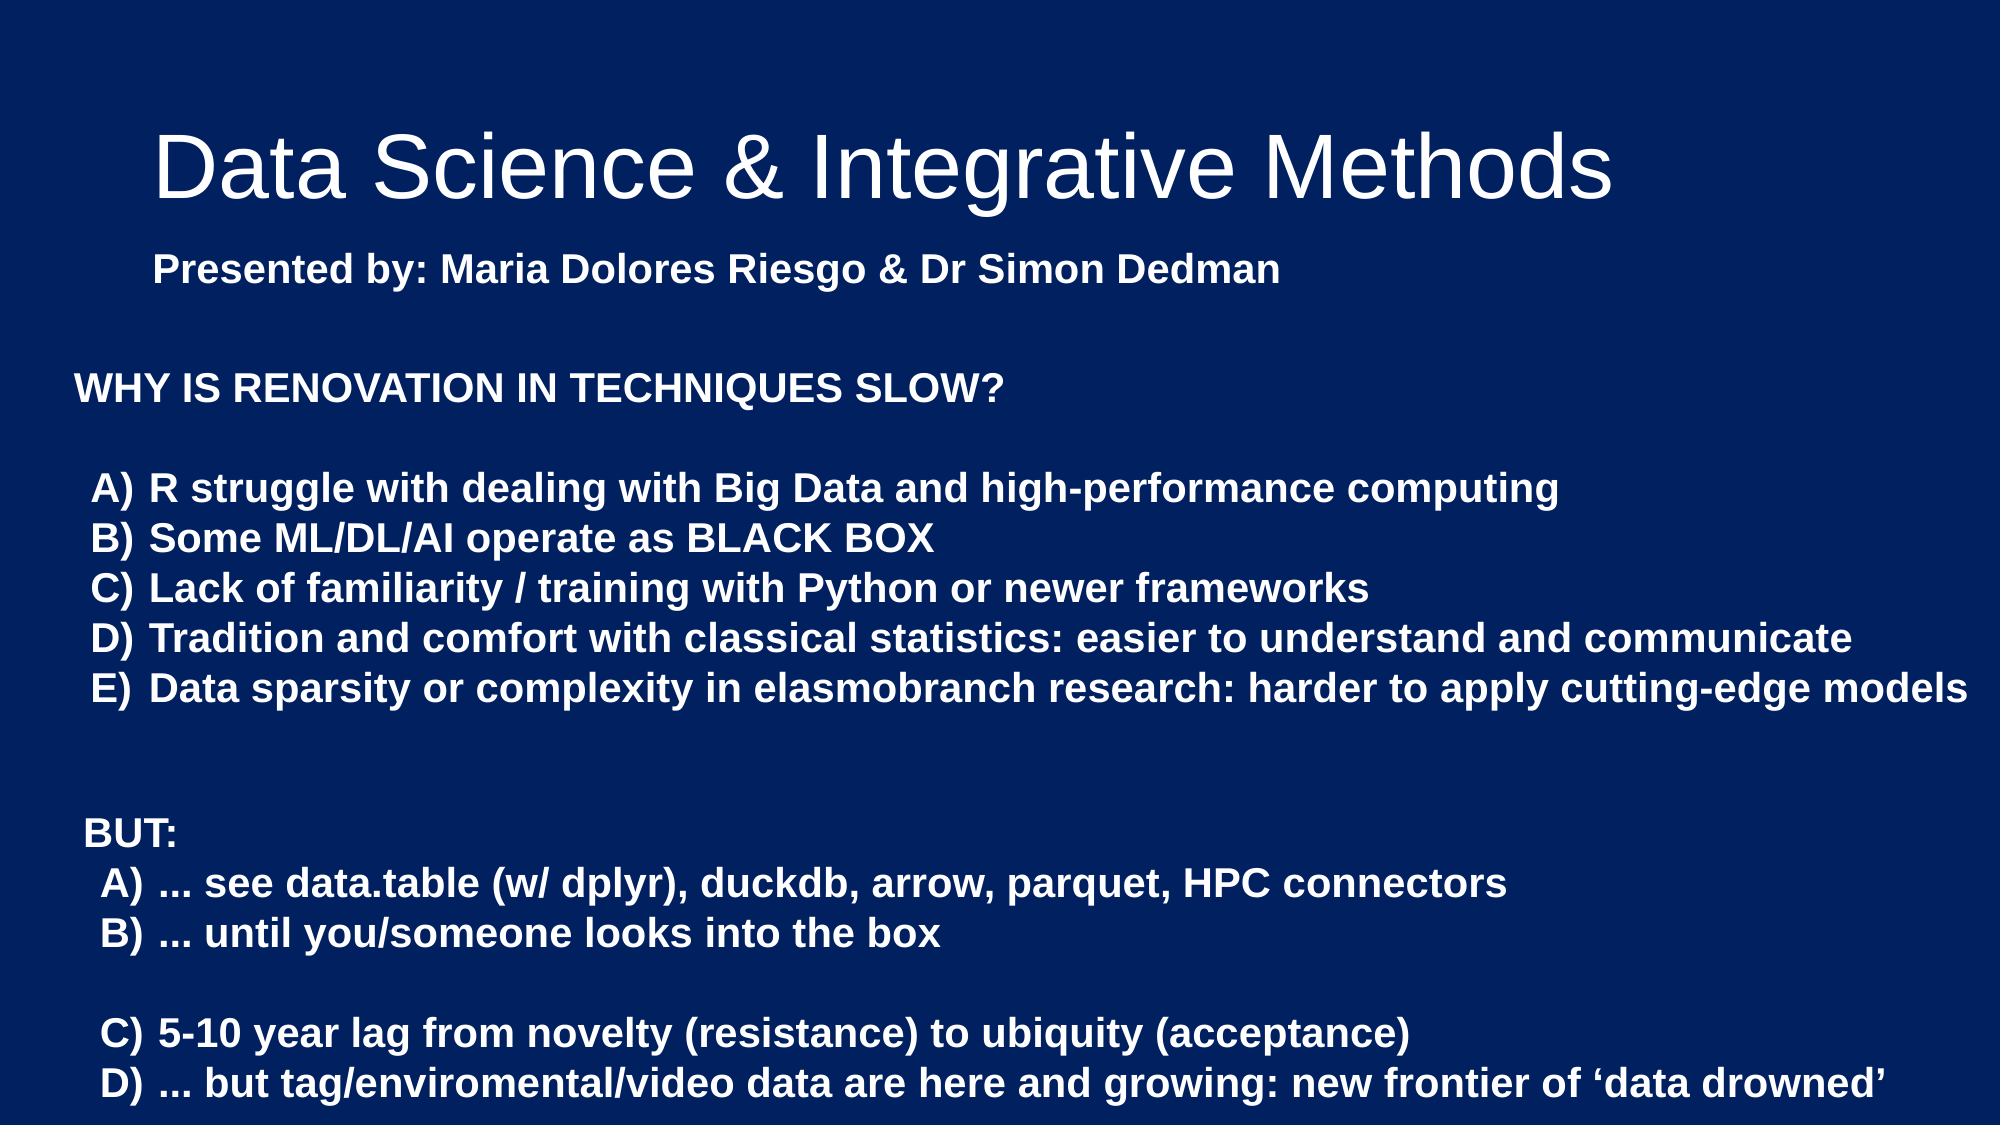

# Data Science & Integrative Methods
Presented by: Maria Dolores Riesgo & Dr Simon Dedman
WHY IS RENOVATION IN TECHNIQUES SLOW?

R struggle with dealing with Big Data and high-performance computing
Some ML/DL/AI operate as BLACK BOX
Lack of familiarity / training with Python or newer frameworks
Tradition and comfort with classical statistics: easier to understand and communicate
Data sparsity or complexity in elasmobranch research: harder to apply cutting-edge models

BUT:
... see data.table (w/ dplyr), duckdb, arrow, parquet, HPC connectors
... until you/someone looks into the box

5-10 year lag from novelty (resistance) to ubiquity (acceptance)
... but tag/enviromental/video data are here and growing: new frontier of ‘data drowned’